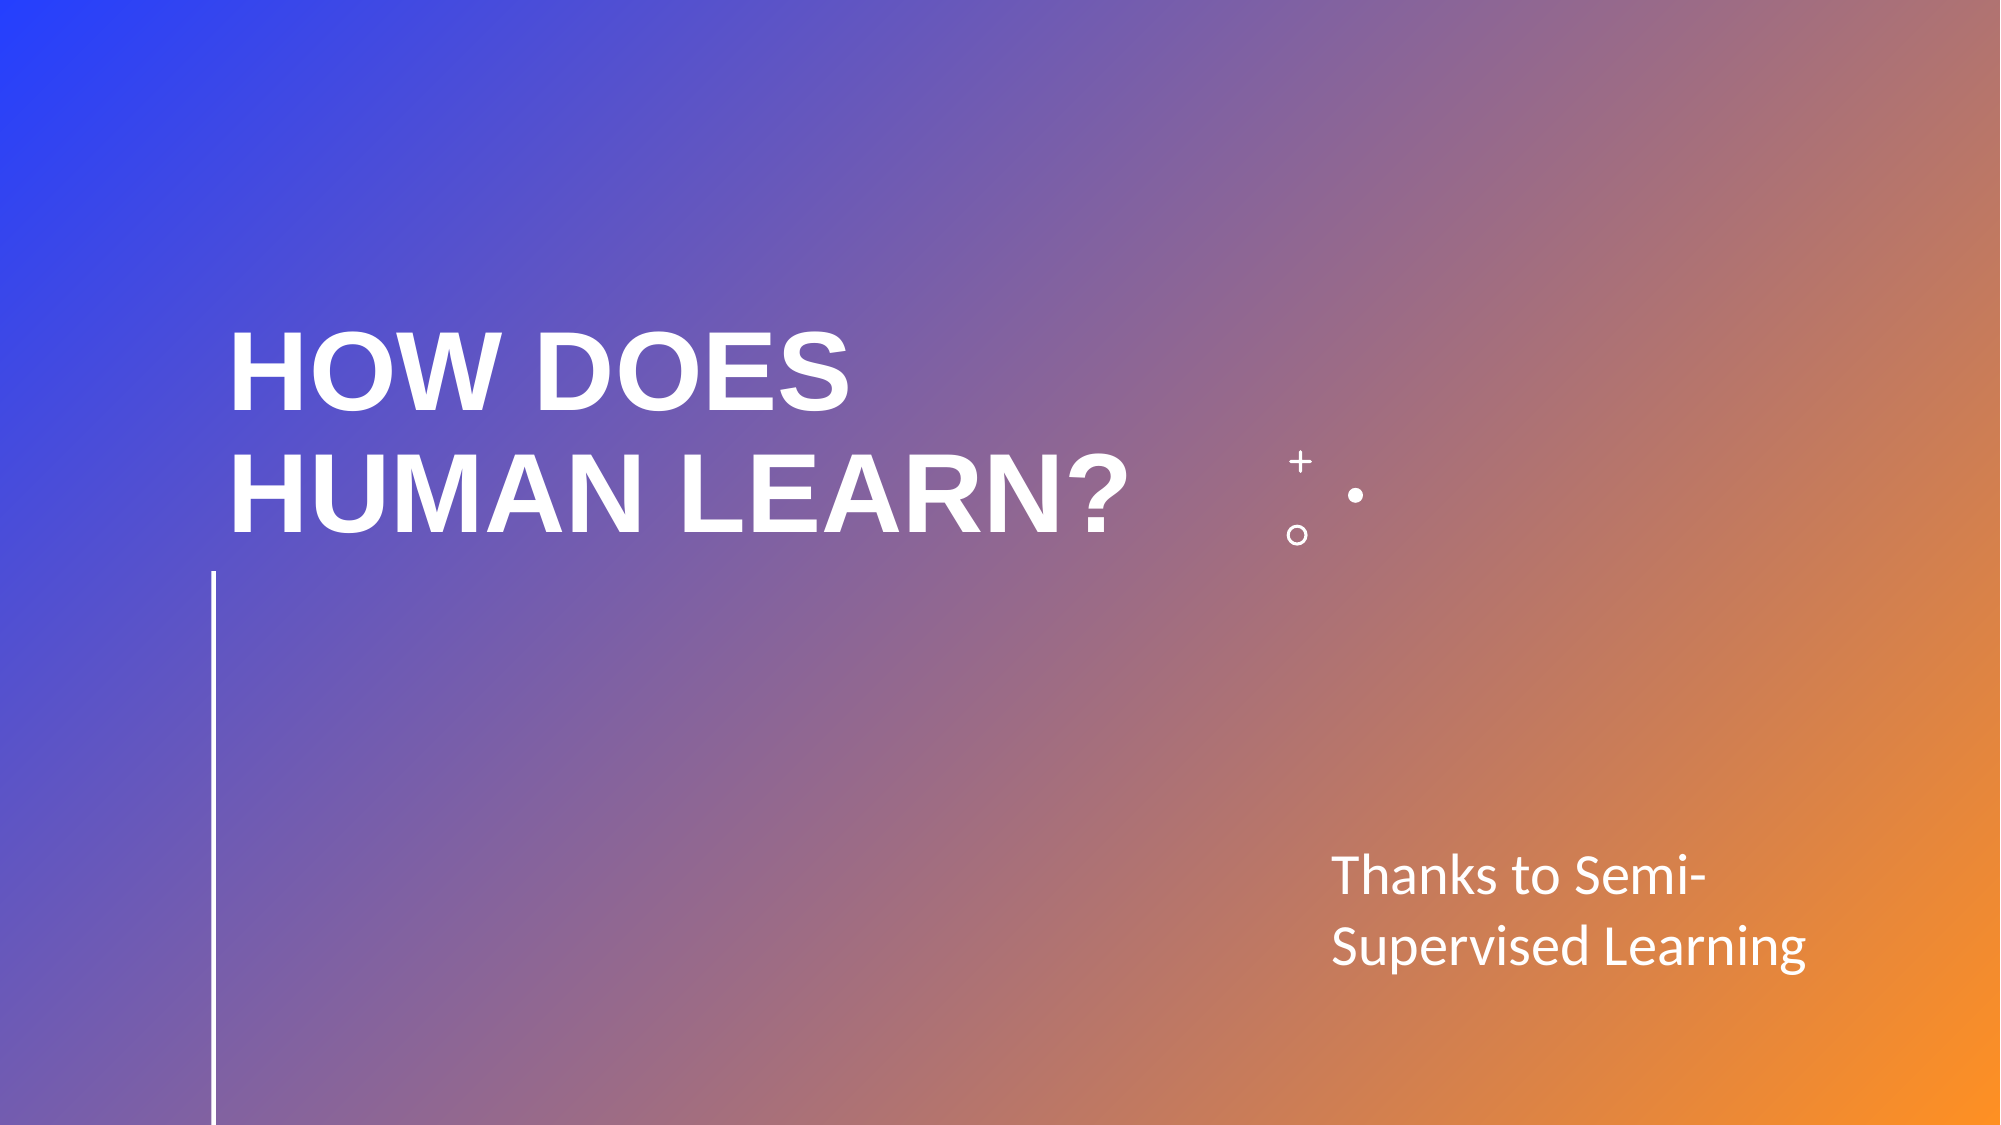

# How does human learn?
Thanks to Semi-Supervised Learning